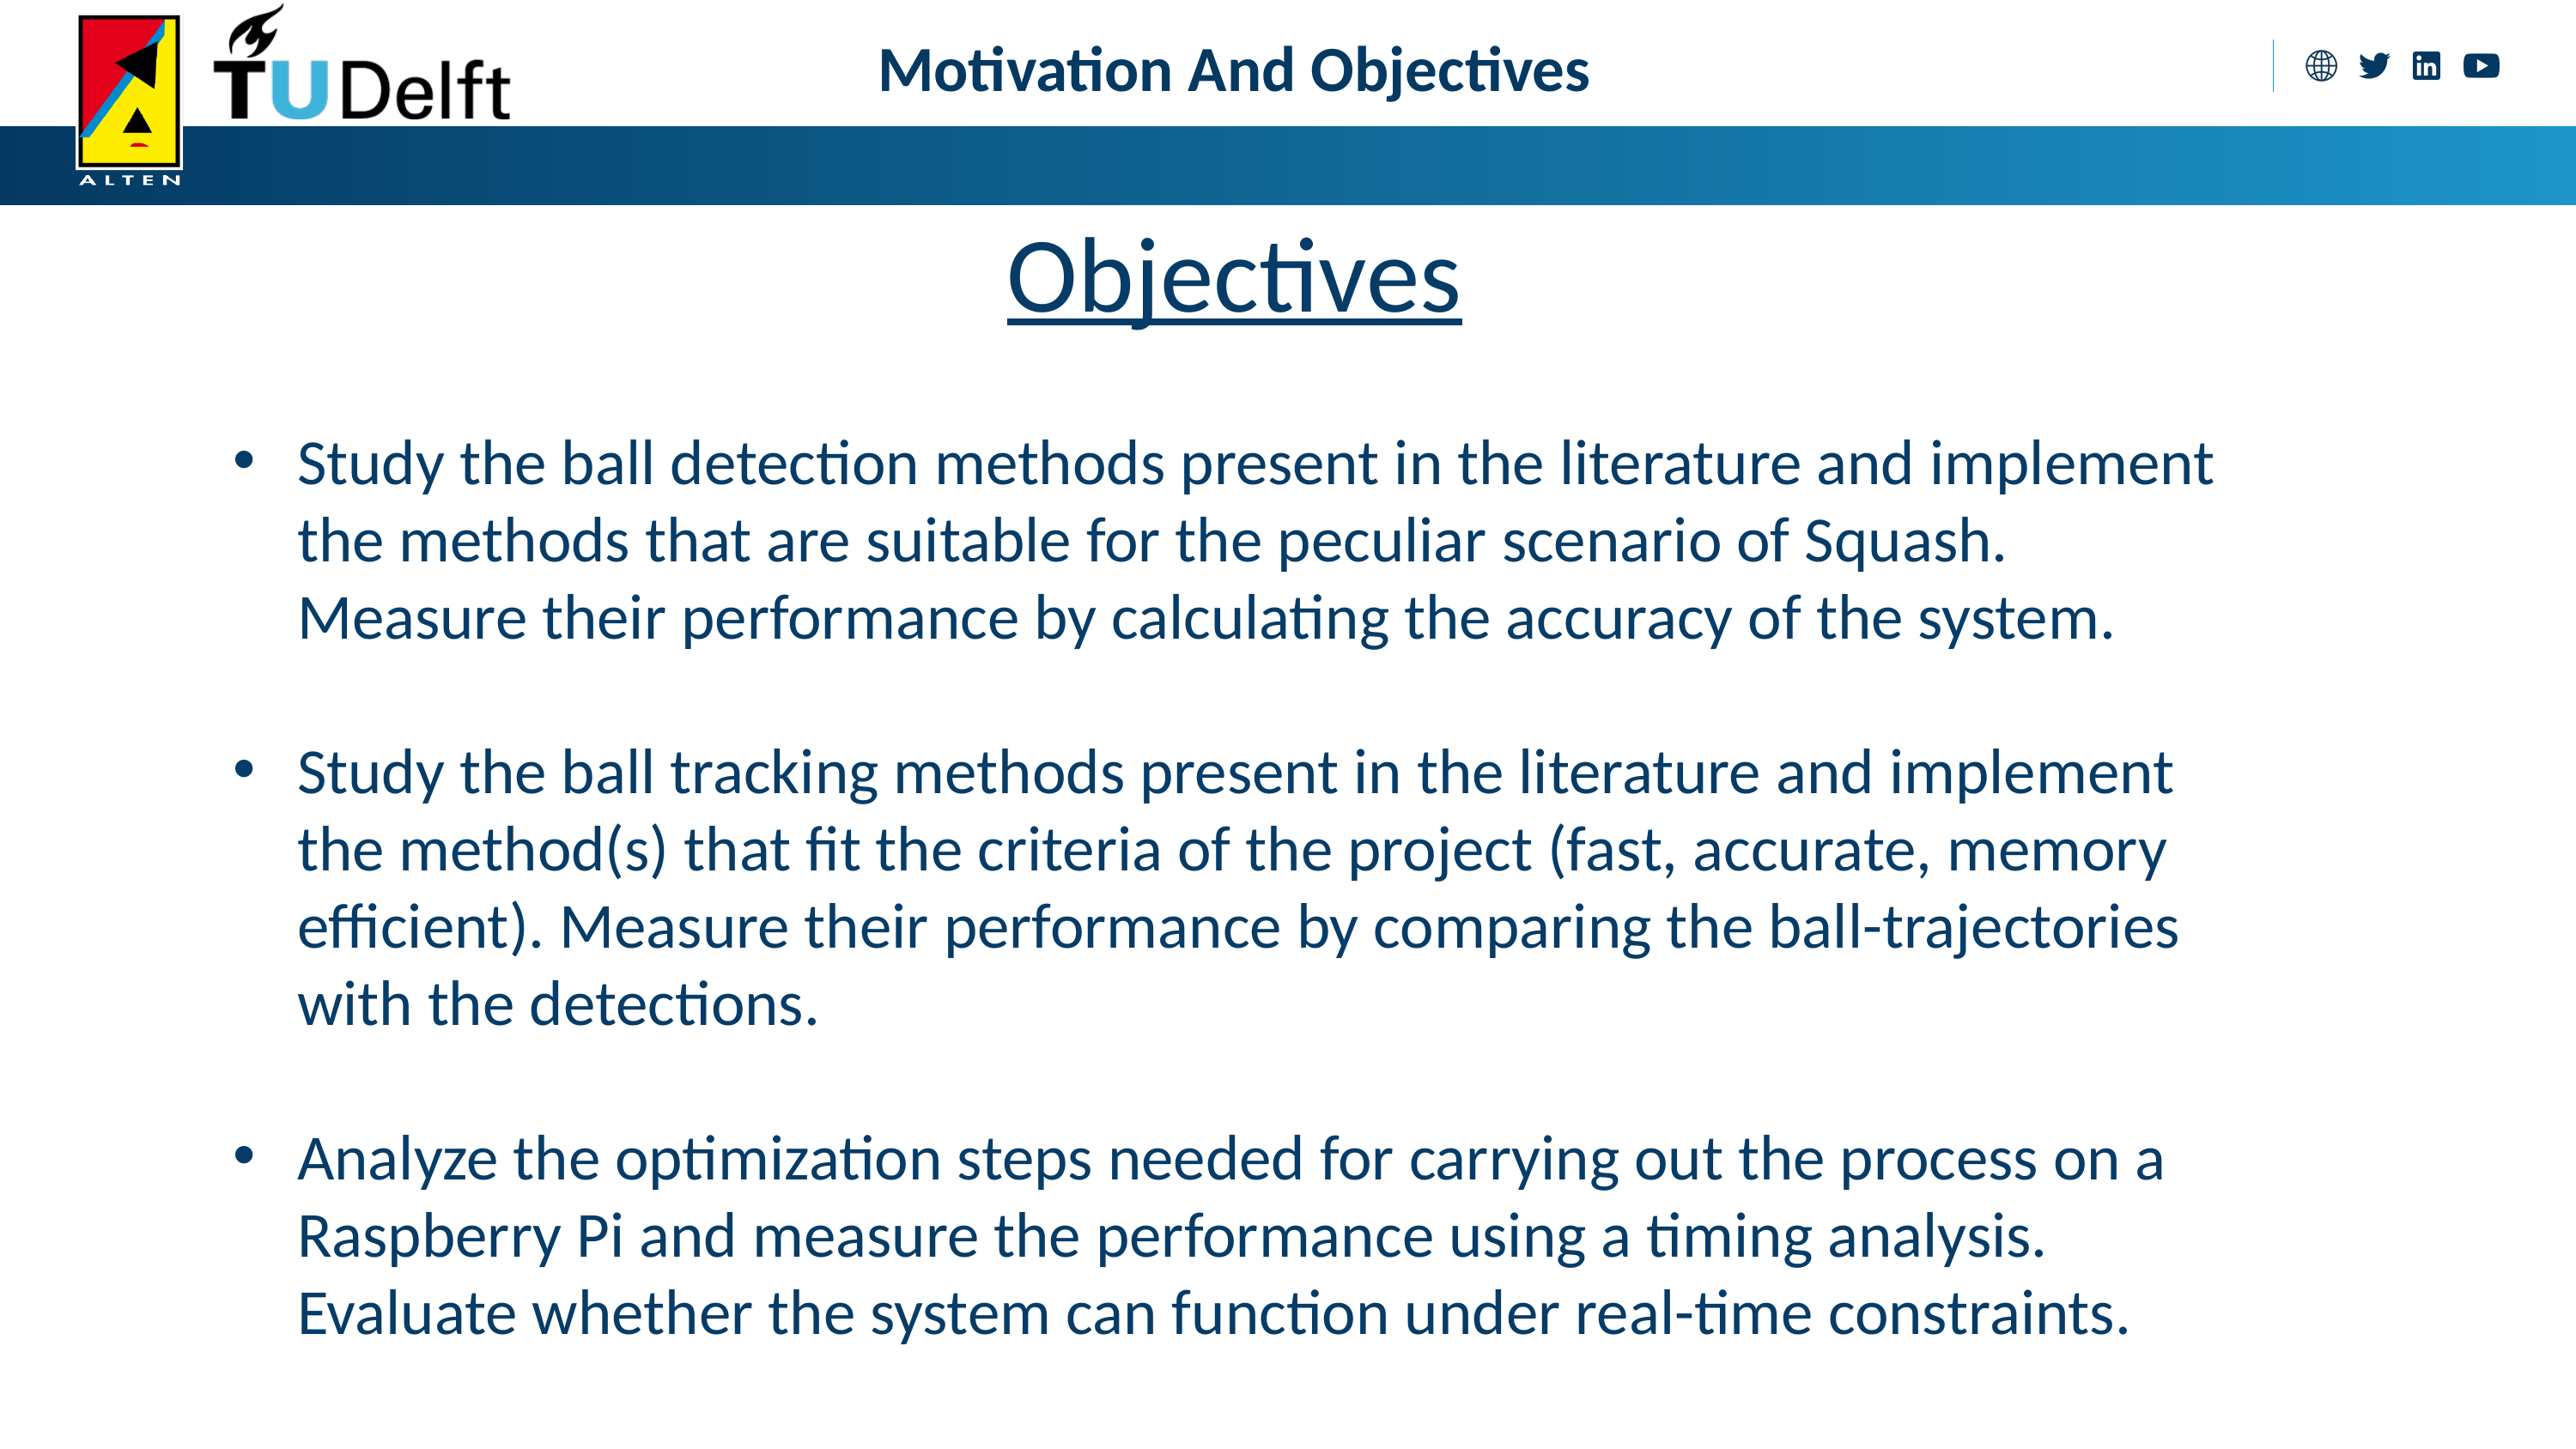

Motivation And Objectives

Objectives
Study the ball detection methods present in the literature and implement the methods that are suitable for the peculiar scenario of Squash. Measure their performance by calculating the accuracy of the system.

Study the ball tracking methods present in the literature and implement the method(s) that fit the criteria of the project (fast, accurate, memory efficient). Measure their performance by comparing the ball-trajectories with the detections.

Analyze the optimization steps needed for carrying out the process on a Raspberry Pi and measure the performance using a timing analysis. Evaluate whether the system can function under real-time constraints.